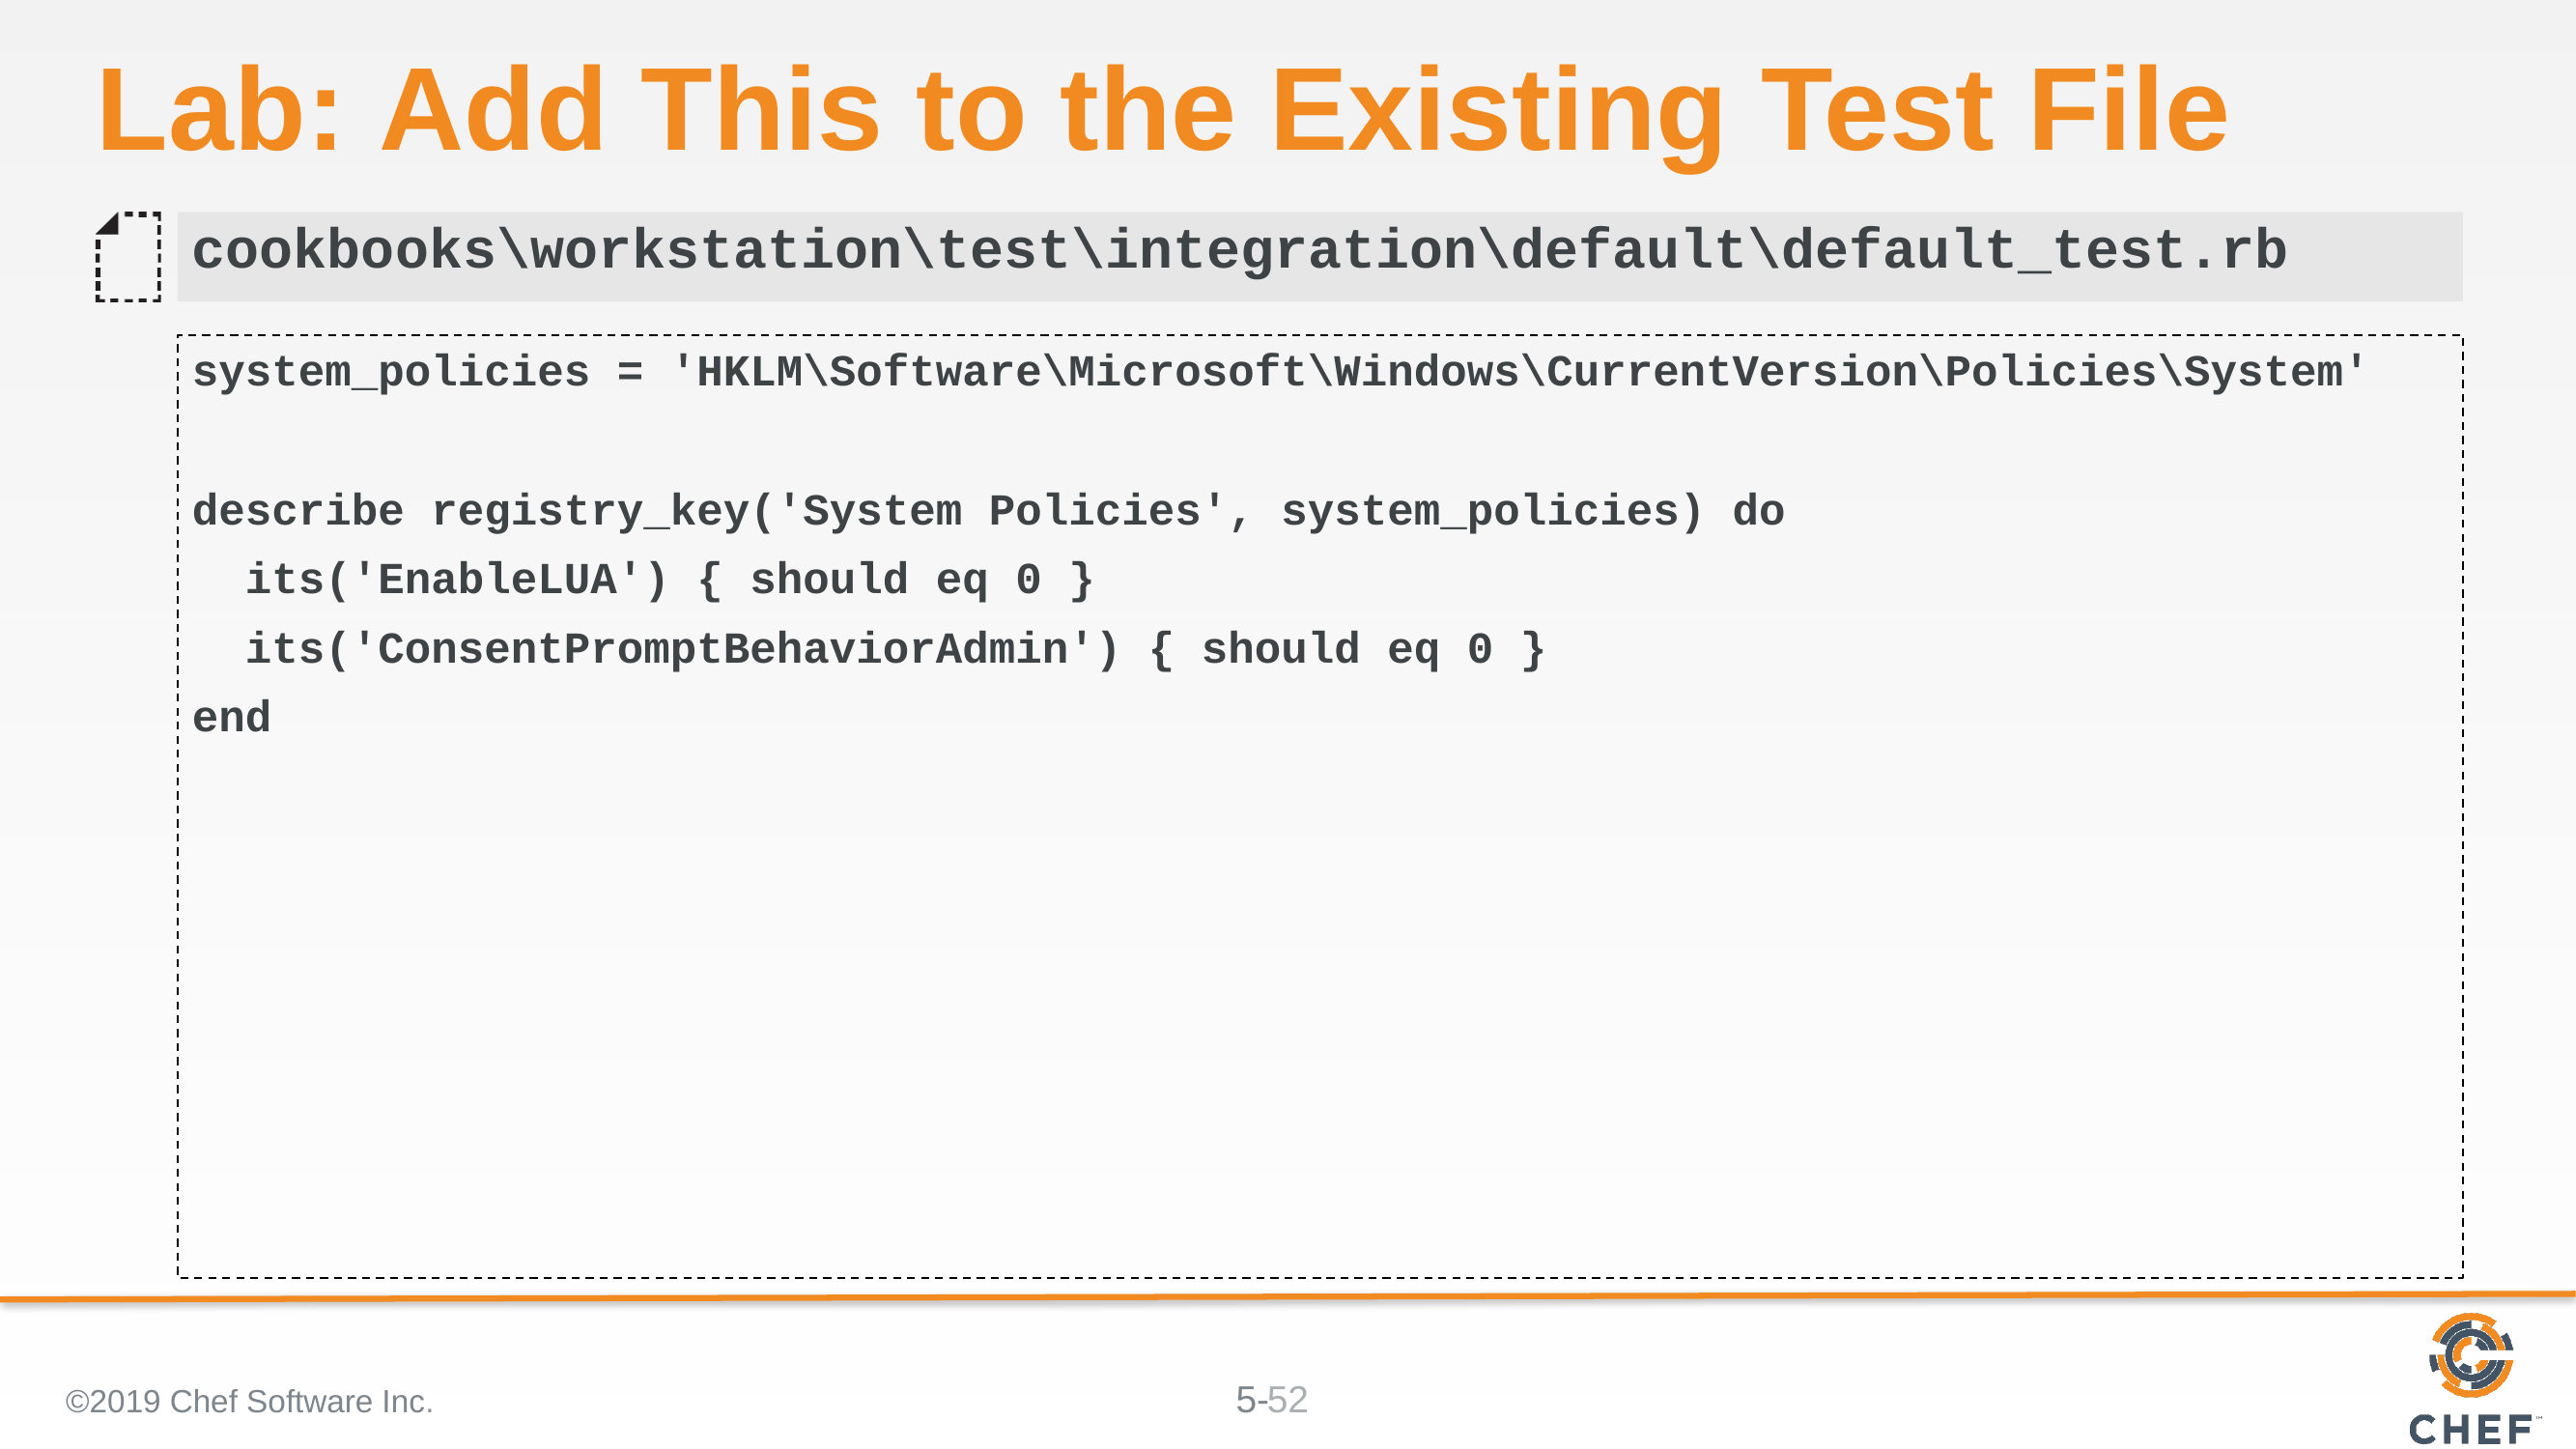

# Lab: Add This to the Existing Test File
cookbooks\workstation\test\integration\default\default_test.rb
system_policies = 'HKLM\Software\Microsoft\Windows\CurrentVersion\Policies\System'

describe registry_key('System Policies', system_policies) do
  its('EnableLUA') { should eq 0 }
  its('ConsentPromptBehaviorAdmin') { should eq 0 }
end

©2019 Chef Software Inc.
52